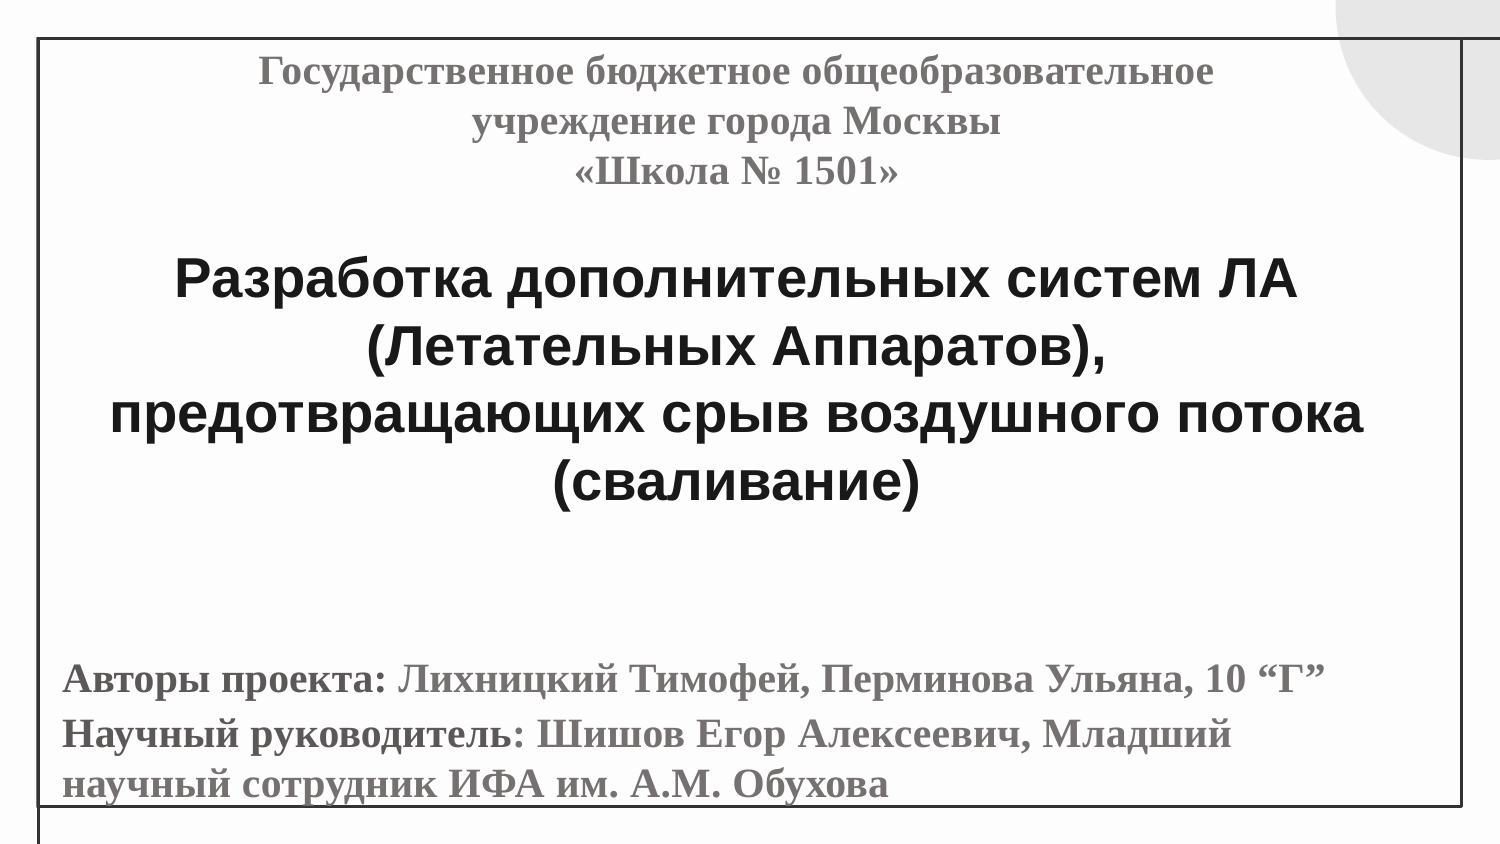

Государственное бюджетное общеобразовательное учреждение города Москвы
«Школа № 1501»
Разработка дополнительных систем ЛА (Летательных Аппаратов), предотвращающих срыв воздушного потока (сваливание)
Авторы проекта: Лихницкий Тимофей, Перминова Ульяна, 10 “Г”
Научный руководитель: Шишов Егор Алексеевич, Младший научный сотрудник ИФА им. А.М. Обухова